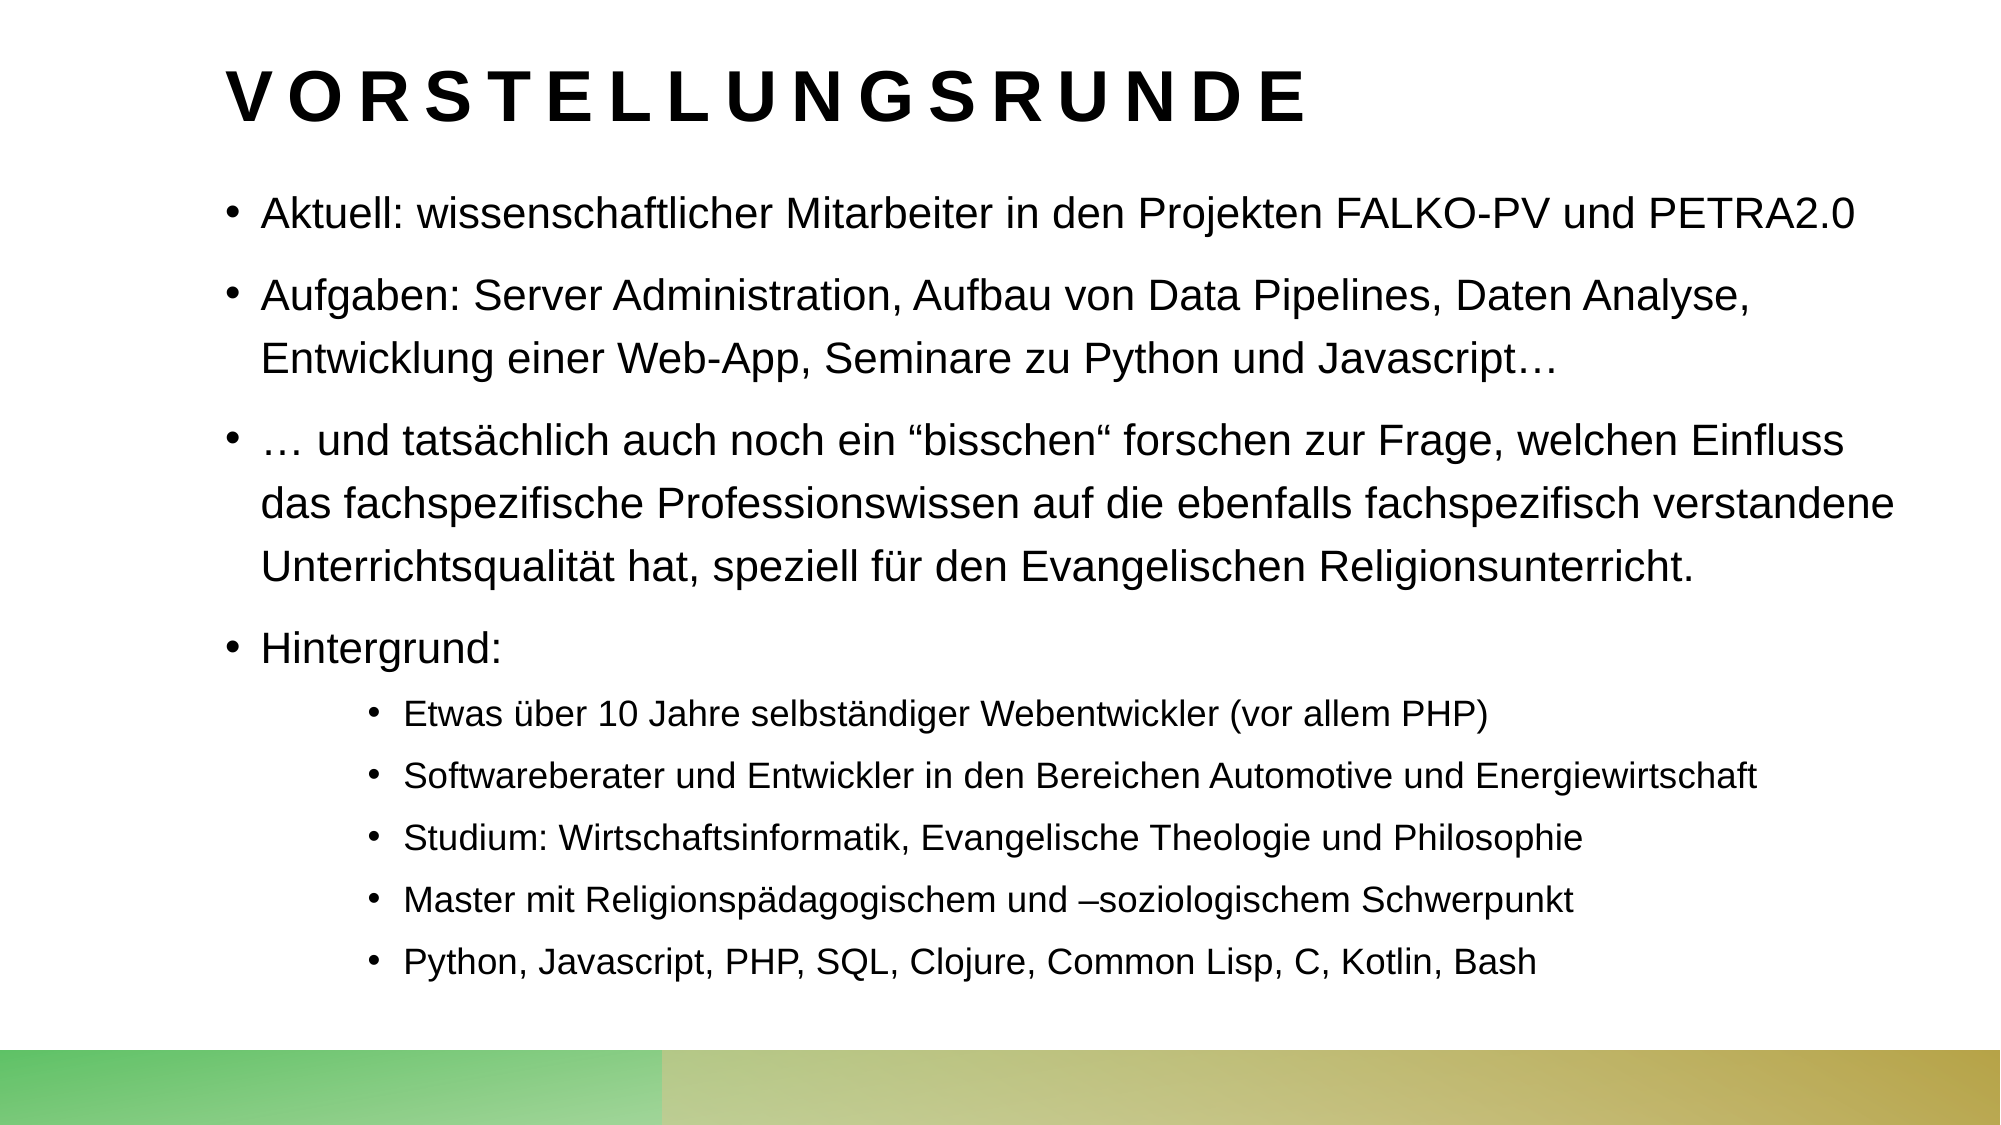

# Vorstellungsrunde
Aktuell: wissenschaftlicher Mitarbeiter in den Projekten FALKO-PV und PETRA2.0
Aufgaben: Server Administration, Aufbau von Data Pipelines, Daten Analyse, Entwicklung einer Web-App, Seminare zu Python und Javascript…
… und tatsächlich auch noch ein “bisschen“ forschen zur Frage, welchen Einfluss das fachspezifische Professionswissen auf die ebenfalls fachspezifisch verstandene Unterrichtsqualität hat, speziell für den Evangelischen Religionsunterricht.
Hintergrund:
Etwas über 10 Jahre selbständiger Webentwickler (vor allem PHP)
Softwareberater und Entwickler in den Bereichen Automotive und Energiewirtschaft
Studium: Wirtschaftsinformatik, Evangelische Theologie und Philosophie
Master mit Religionspädagogischem und –soziologischem Schwerpunkt
Python, Javascript, PHP, SQL, Clojure, Common Lisp, C, Kotlin, Bash